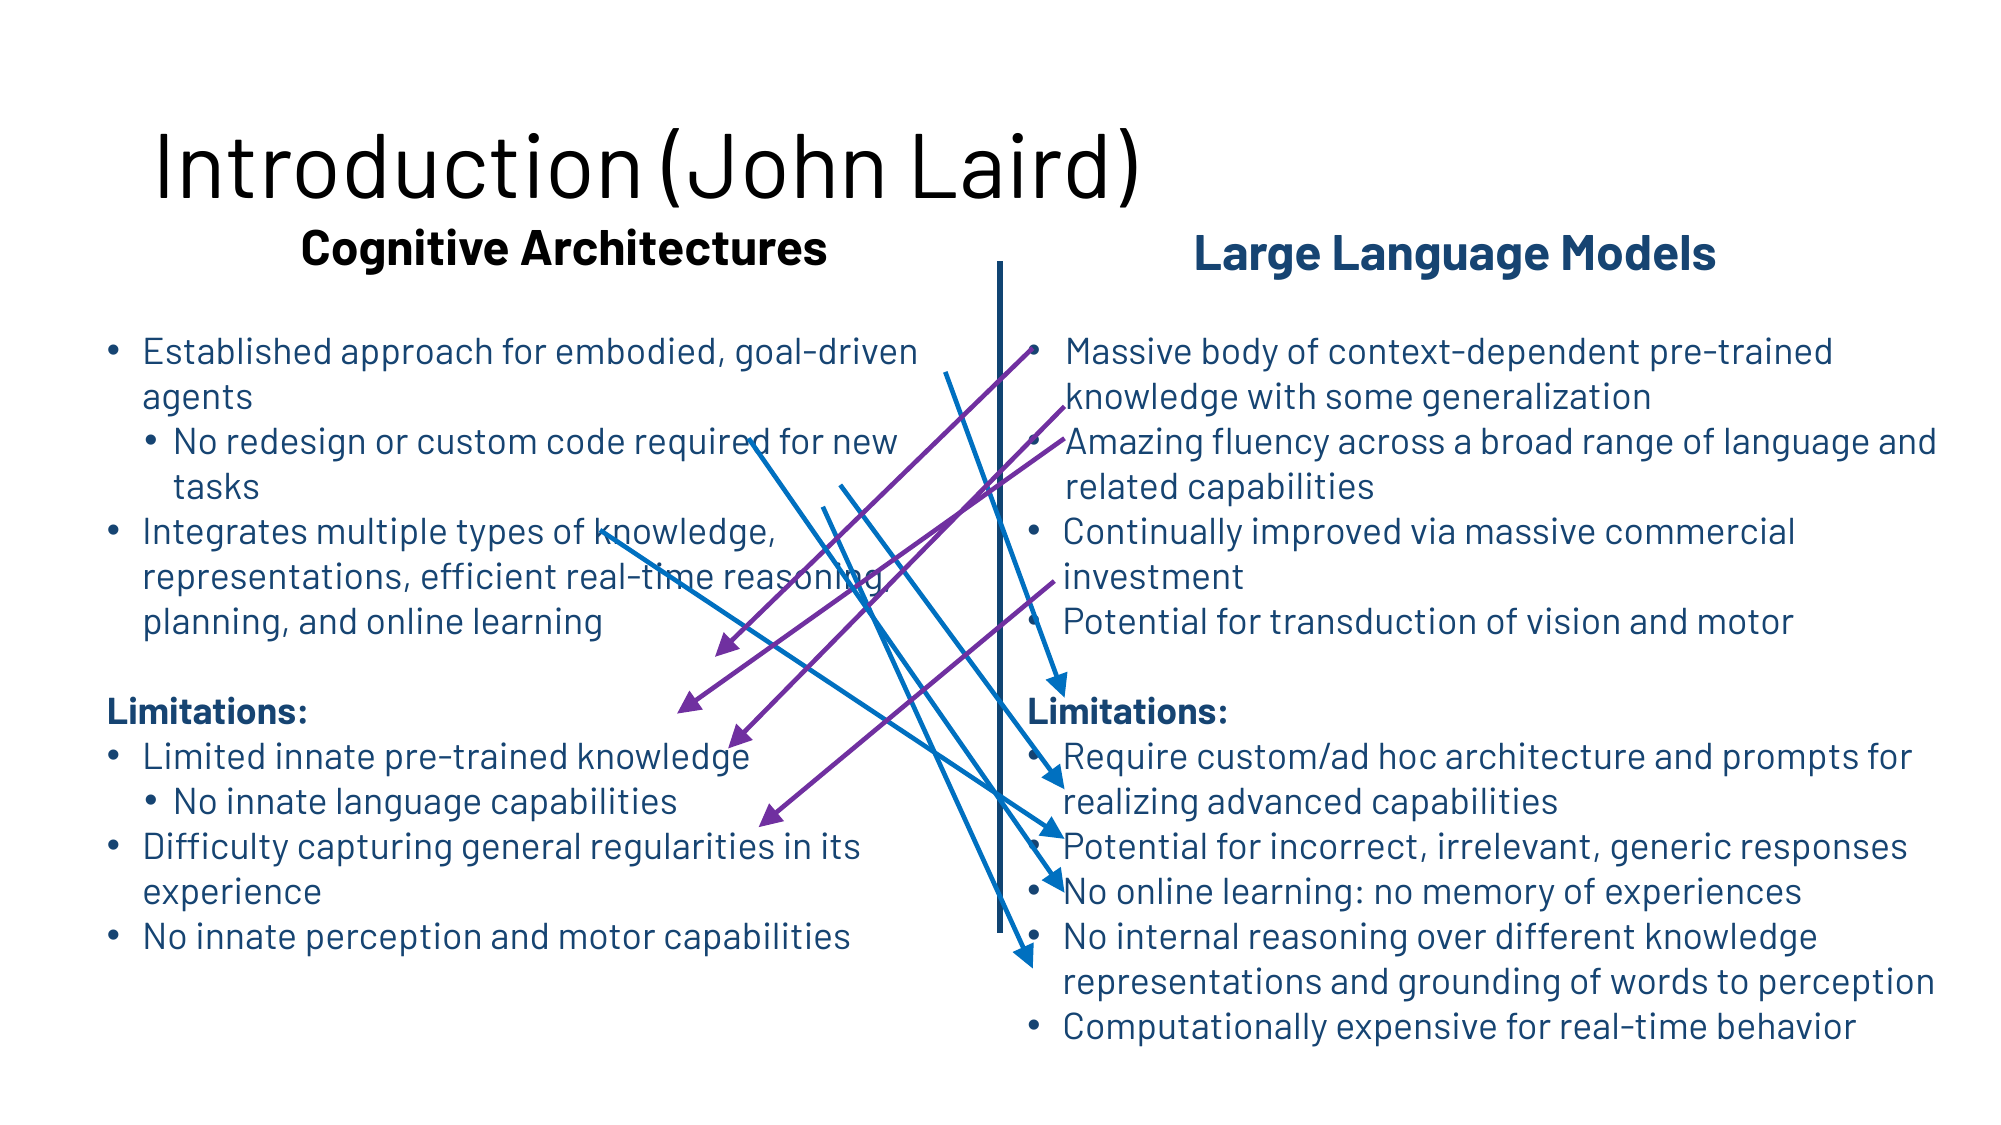

# Introduction (John Laird)
Cognitive Architectures
Large Language Models
Established approach for embodied, goal-driven agents
No redesign or custom code required for new tasks
Integrates multiple types of knowledge, representations, efficient real-time reasoning, planning, and online learning

Limitations:
Limited innate pre-trained knowledge
No innate language capabilities
Difficulty capturing general regularities in its experience
No innate perception and motor capabilities
Massive body of context-dependent pre-trained knowledge with some generalization
Amazing fluency across a broad range of language and related capabilities
Continually improved via massive commercial investment
Potential for transduction of vision and motor

Limitations:
Require custom/ad hoc architecture and prompts for realizing advanced capabilities
Potential for incorrect, irrelevant, generic responses
No online learning: no memory of experiences
No internal reasoning over different knowledge representations and grounding of words to perception
Computationally expensive for real-time behavior